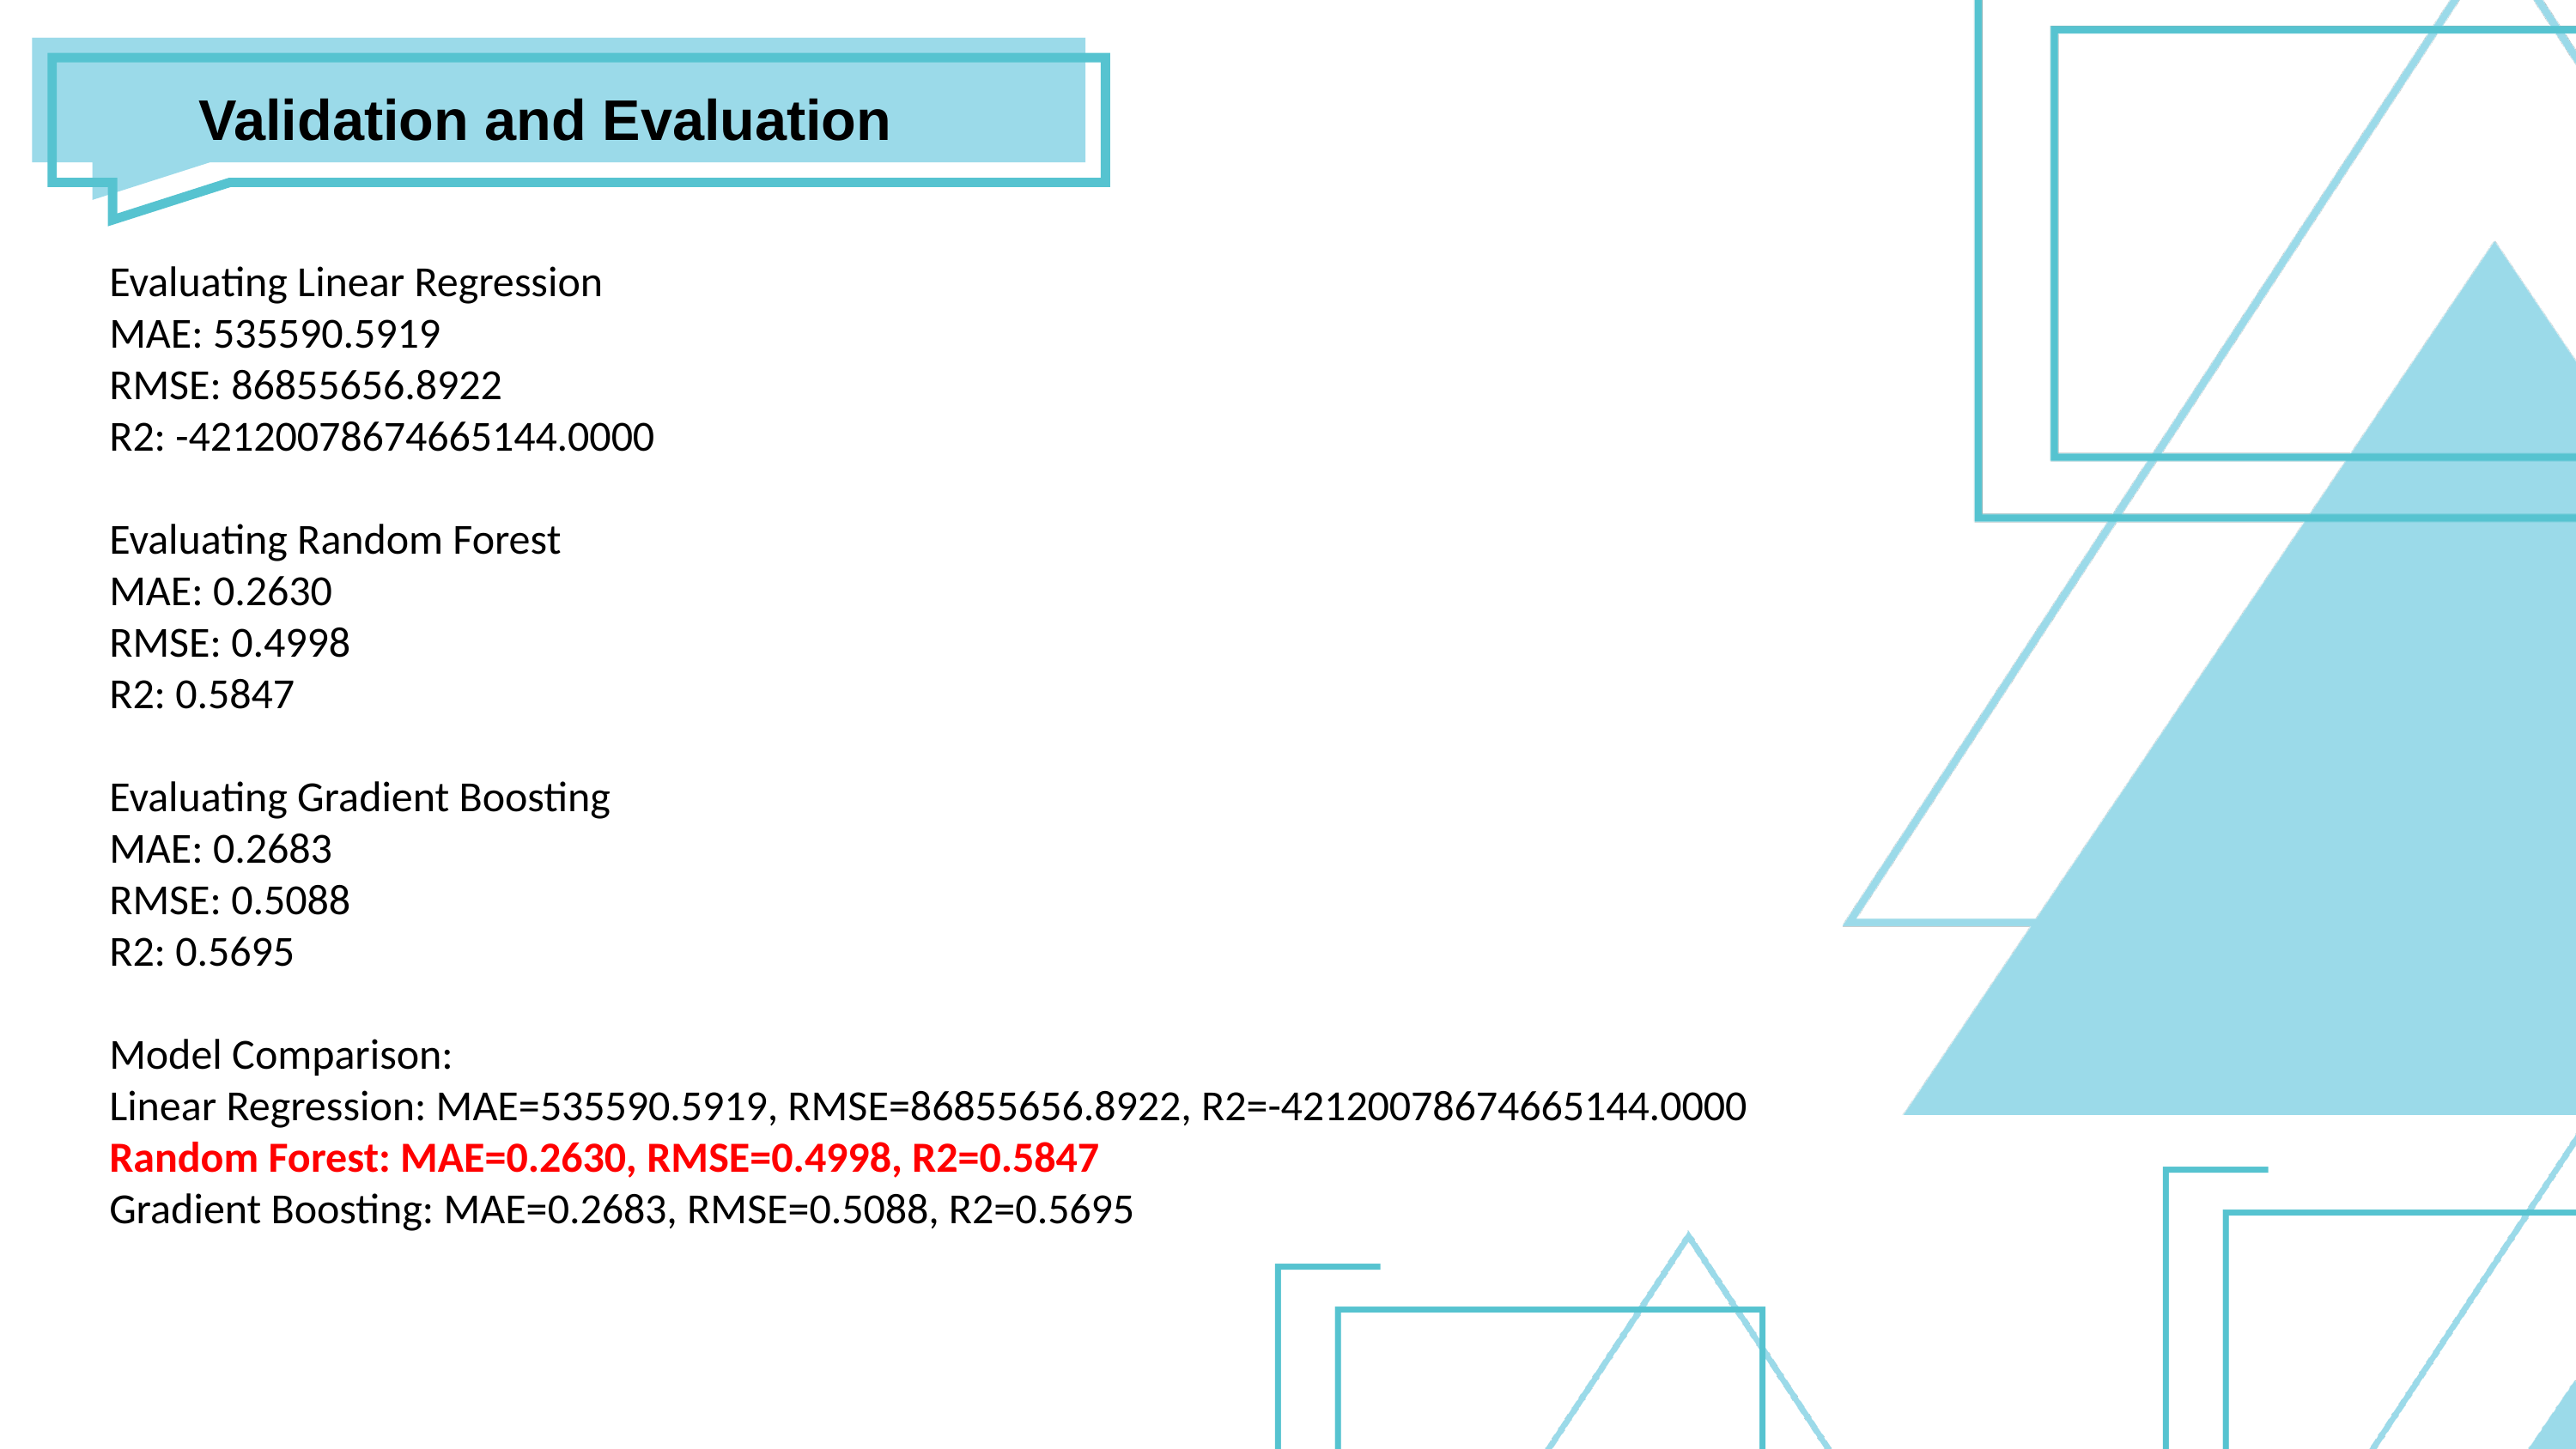

Validation and Evaluation
Evaluating Linear Regression
MAE: 535590.5919
RMSE: 86855656.8922
R2: -42120078674665144.0000

Evaluating Random Forest
MAE: 0.2630
RMSE: 0.4998
R2: 0.5847

Evaluating Gradient Boosting
MAE: 0.2683
RMSE: 0.5088
R2: 0.5695

Model Comparison:
Linear Regression: MAE=535590.5919, RMSE=86855656.8922, R2=-42120078674665144.0000
Random Forest: MAE=0.2630, RMSE=0.4998, R2=0.5847
Gradient Boosting: MAE=0.2683, RMSE=0.5088, R2=0.5695